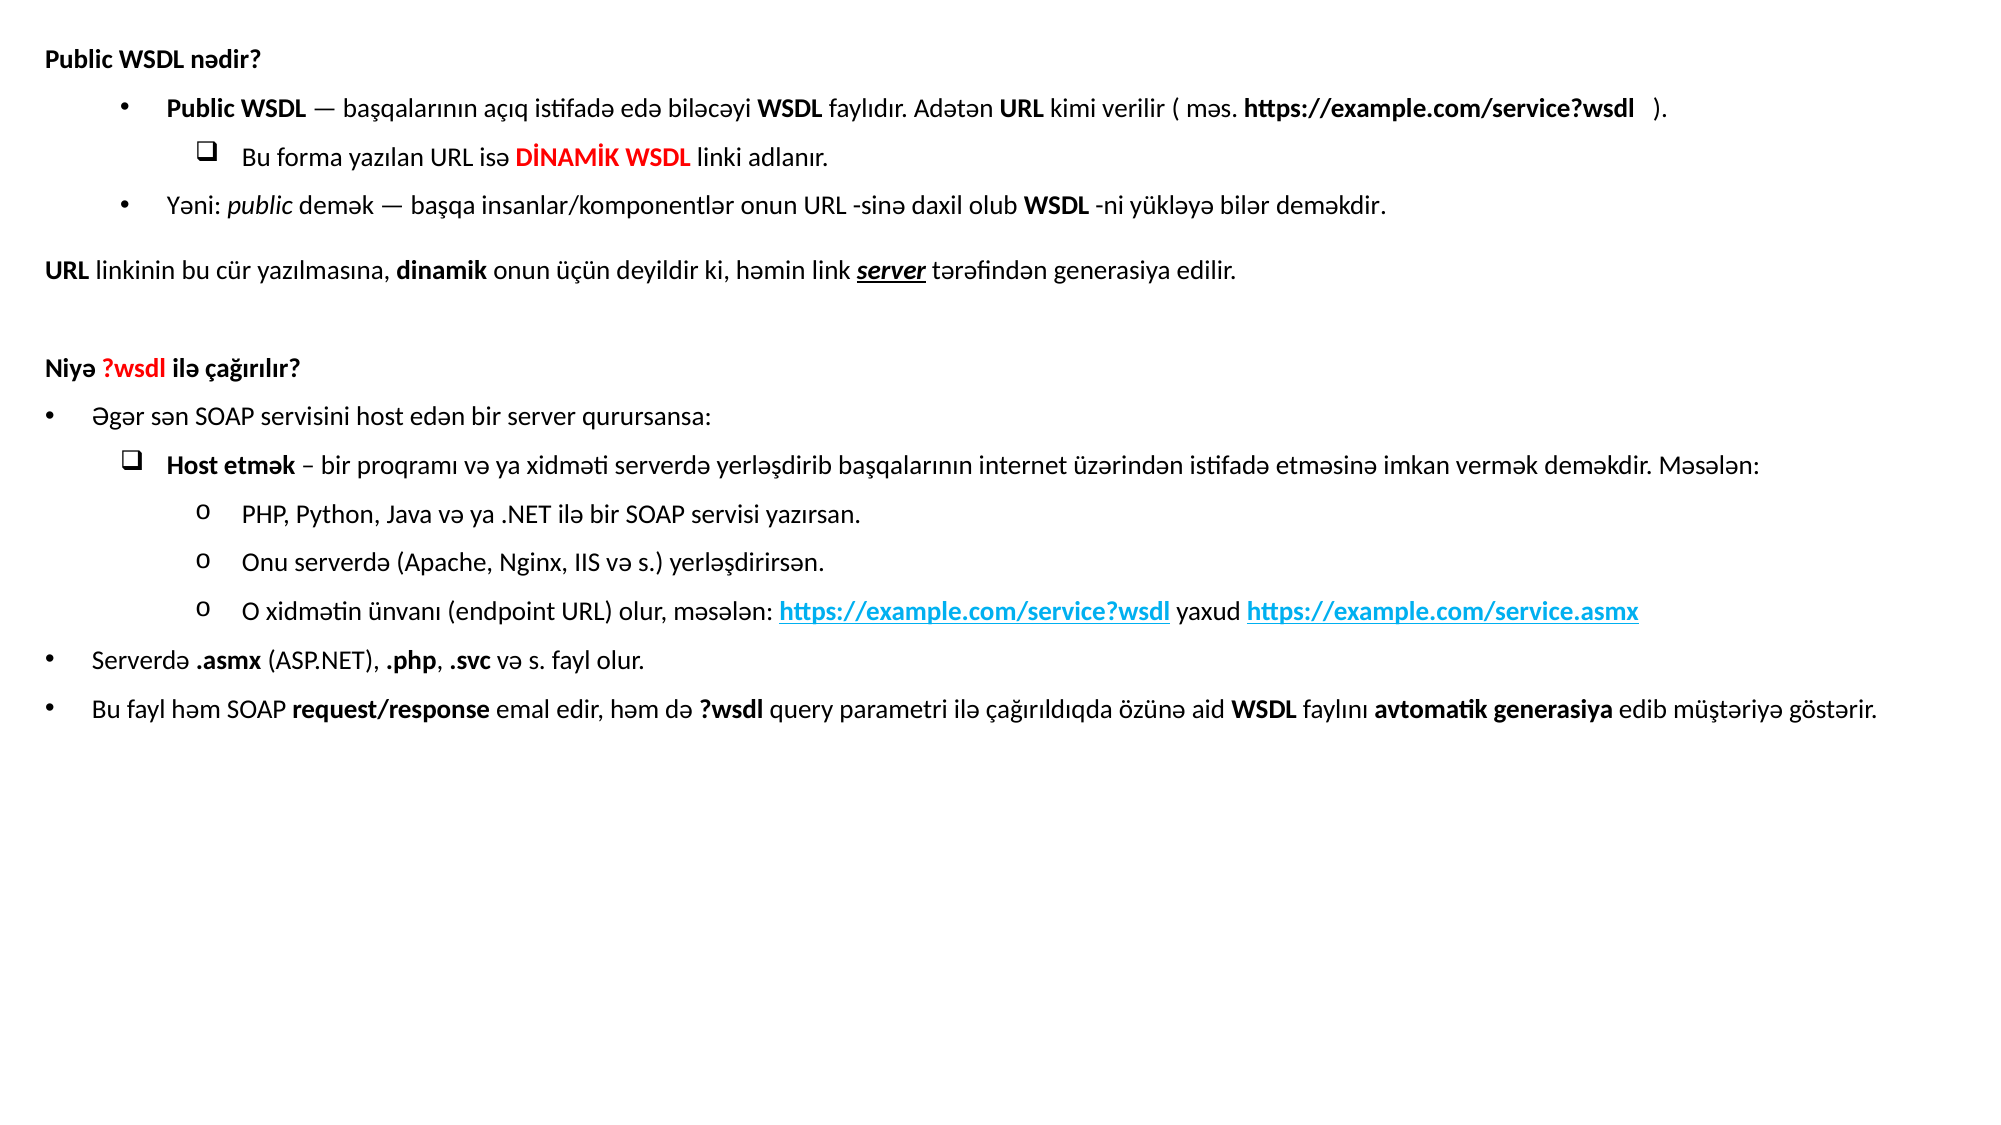

Public WSDL nədir?
Public WSDL — başqalarının açıq istifadə edə biləcəyi WSDL faylıdır. Adətən URL kimi verilir ( məs. https://example.com/service?wsdl   ).
Bu forma yazılan URL isə DİNAMİK WSDL linki adlanır.
Yəni: public demək — başqa insanlar/komponentlər onun URL -sinə daxil olub WSDL -ni yükləyə bilər deməkdir.

URL linkinin bu cür yazılmasına, dinamik onun üçün deyildir ki, həmin link server tərəfindən generasiya edilir.

Niyə ?wsdl ilə çağırılır?
Əgər sən SOAP servisini host edən bir server qurursansa:
Host etmək – bir proqramı və ya xidməti serverdə yerləşdirib başqalarının internet üzərindən istifadə etməsinə imkan vermək deməkdir. Məsələn:
PHP, Python, Java və ya .NET ilə bir SOAP servisi yazırsan.
Onu serverdə (Apache, Nginx, IIS və s.) yerləşdirirsən.
O xidmətin ünvanı (endpoint URL) olur, məsələn: https://example.com/service?wsdl yaxud https://example.com/service.asmx
Serverdə .asmx (ASP.NET), .php, .svc və s. fayl olur.
Bu fayl həm SOAP request/response emal edir, həm də ?wsdl query parametri ilə çağırıldıqda özünə aid WSDL faylını avtomatik generasiya edib müştəriyə göstərir.